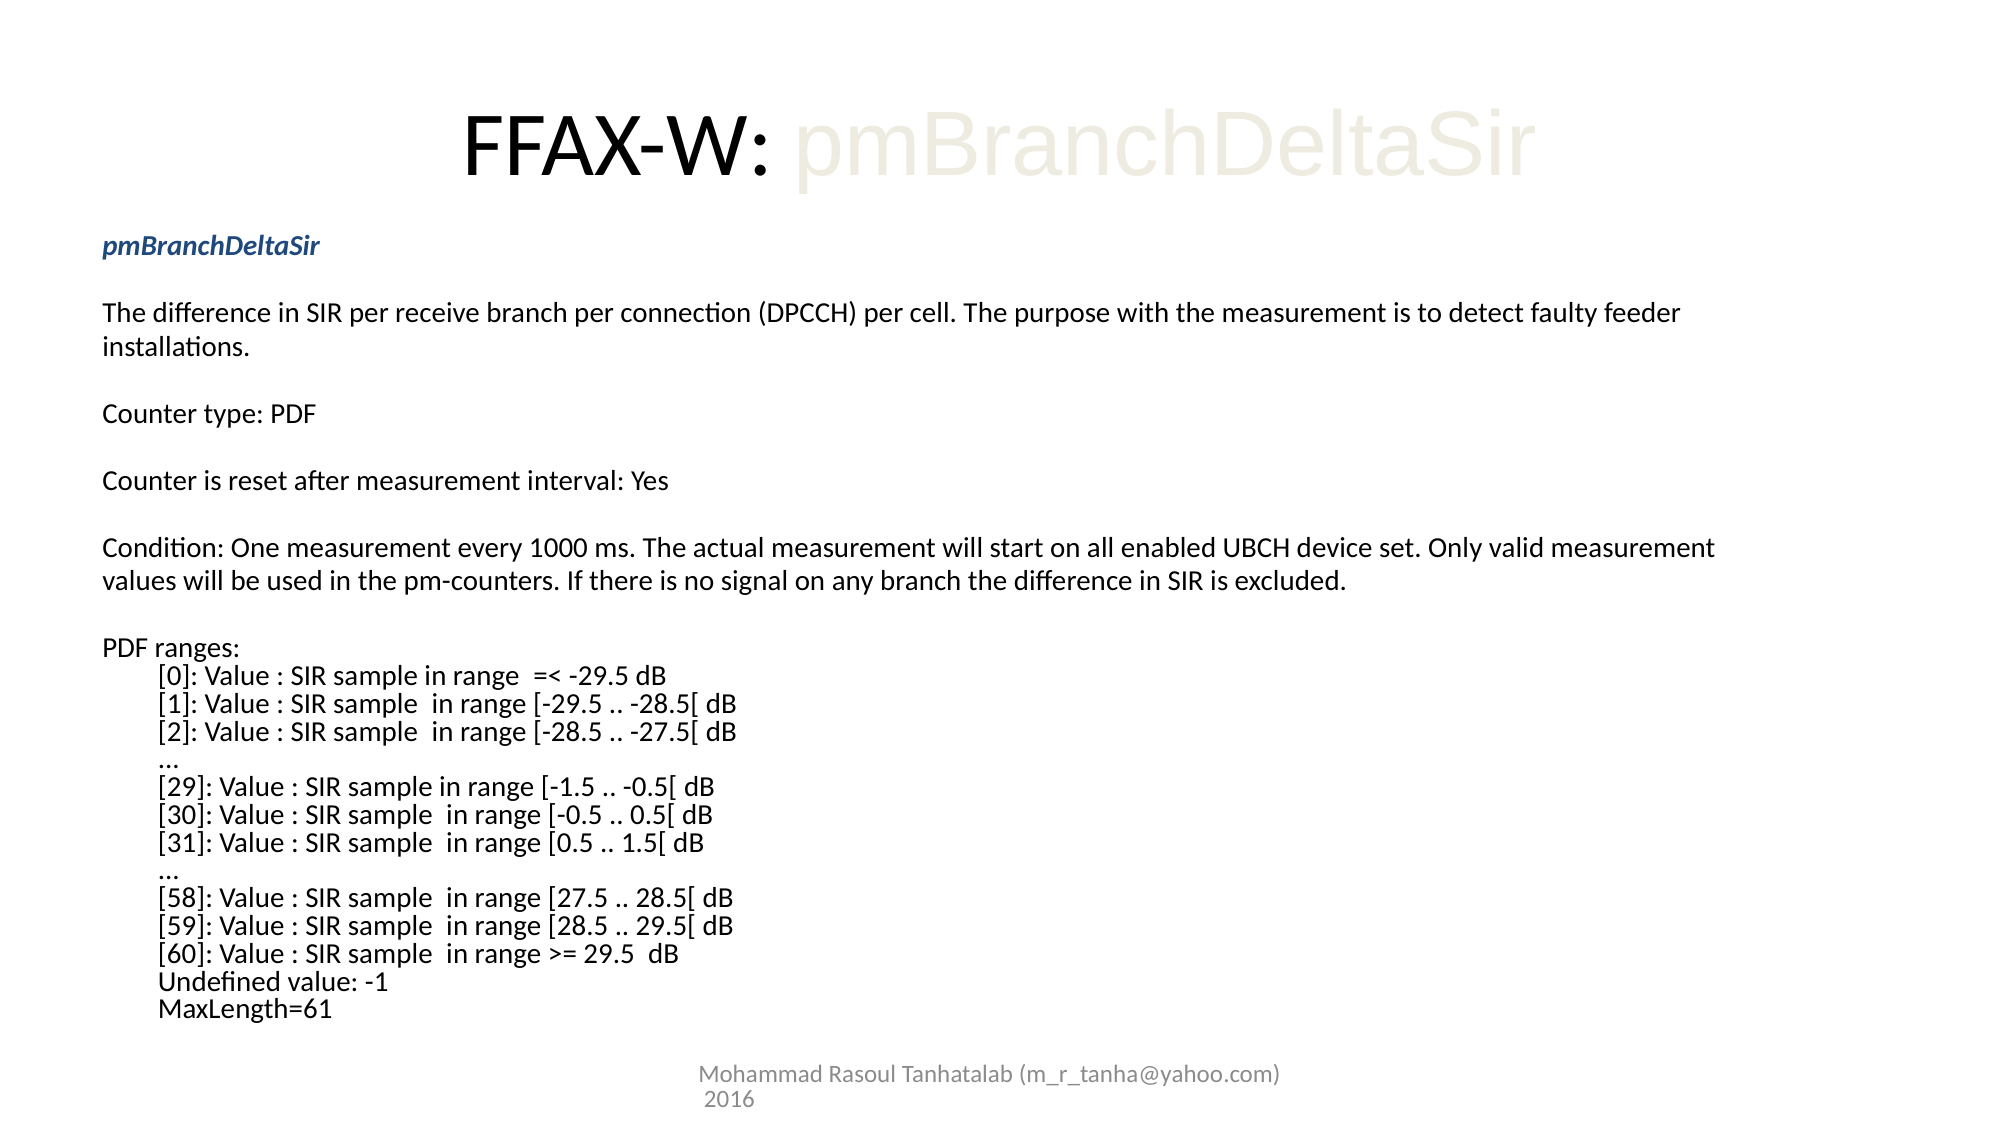

# FFAX-W: pmBranchDeltaSir
pmBranchDeltaSir

The difference in SIR per receive branch per connection (DPCCH) per cell. The purpose with the measurement is to detect faulty feeder
installations.

Counter type: PDF

Counter is reset after measurement interval: Yes

Condition: One measurement every 1000 ms. The actual measurement will start on all enabled UBCH device set. Only valid measurement
values will be used in the pm-counters. If there is no signal on any branch the difference in SIR is excluded.

PDF ranges:
[0]: Value : SIR sample in range  =< -29.5 dB
[1]: Value : SIR sample  in range [-29.5 .. -28.5[ dB
[2]: Value : SIR sample  in range [-28.5 .. -27.5[ dB
...
[29]: Value : SIR sample in range [-1.5 .. -0.5[ dB
[30]: Value : SIR sample  in range [-0.5 .. 0.5[ dB
[31]: Value : SIR sample  in range [0.5 .. 1.5[ dB
...
[58]: Value : SIR sample  in range [27.5 .. 28.5[ dB
[59]: Value : SIR sample  in range [28.5 .. 29.5[ dB
[60]: Value : SIR sample  in range >= 29.5  dB
Undefined value: -1
MaxLength=61
Mohammad Rasoul Tanhatalab (m_r_tanha@yahoo.com)    2016